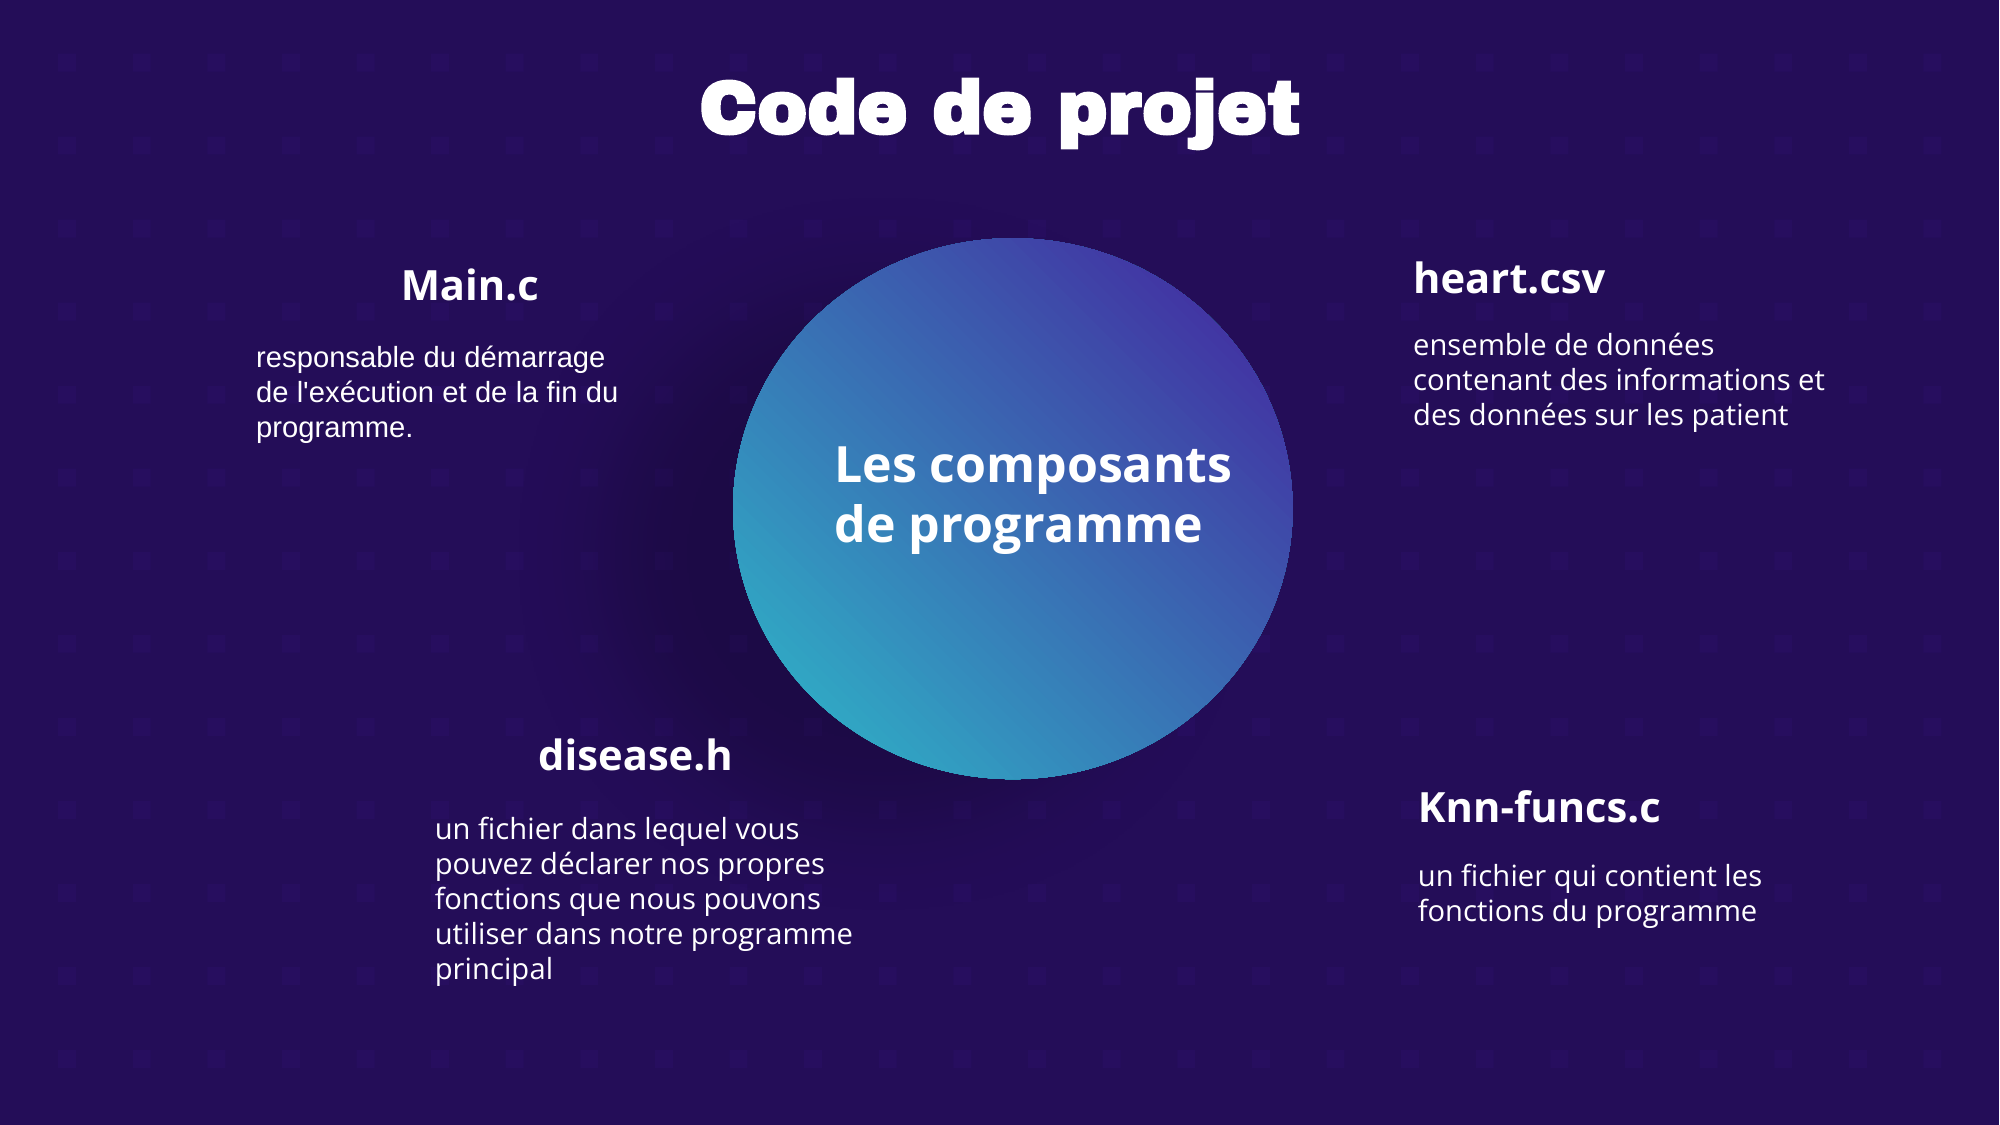

# Code de projet

heart.csv
Main.c
ensemble de données contenant des informations et des données sur les patient
responsable du démarrage de l'exécution et de la fin du programme.
Les composants
de programme
disease.h
Knn-funcs.c
un fichier dans lequel vous pouvez déclarer nos propres fonctions que nous pouvons utiliser dans notre programme principal
un fichier qui contient les fonctions du programme